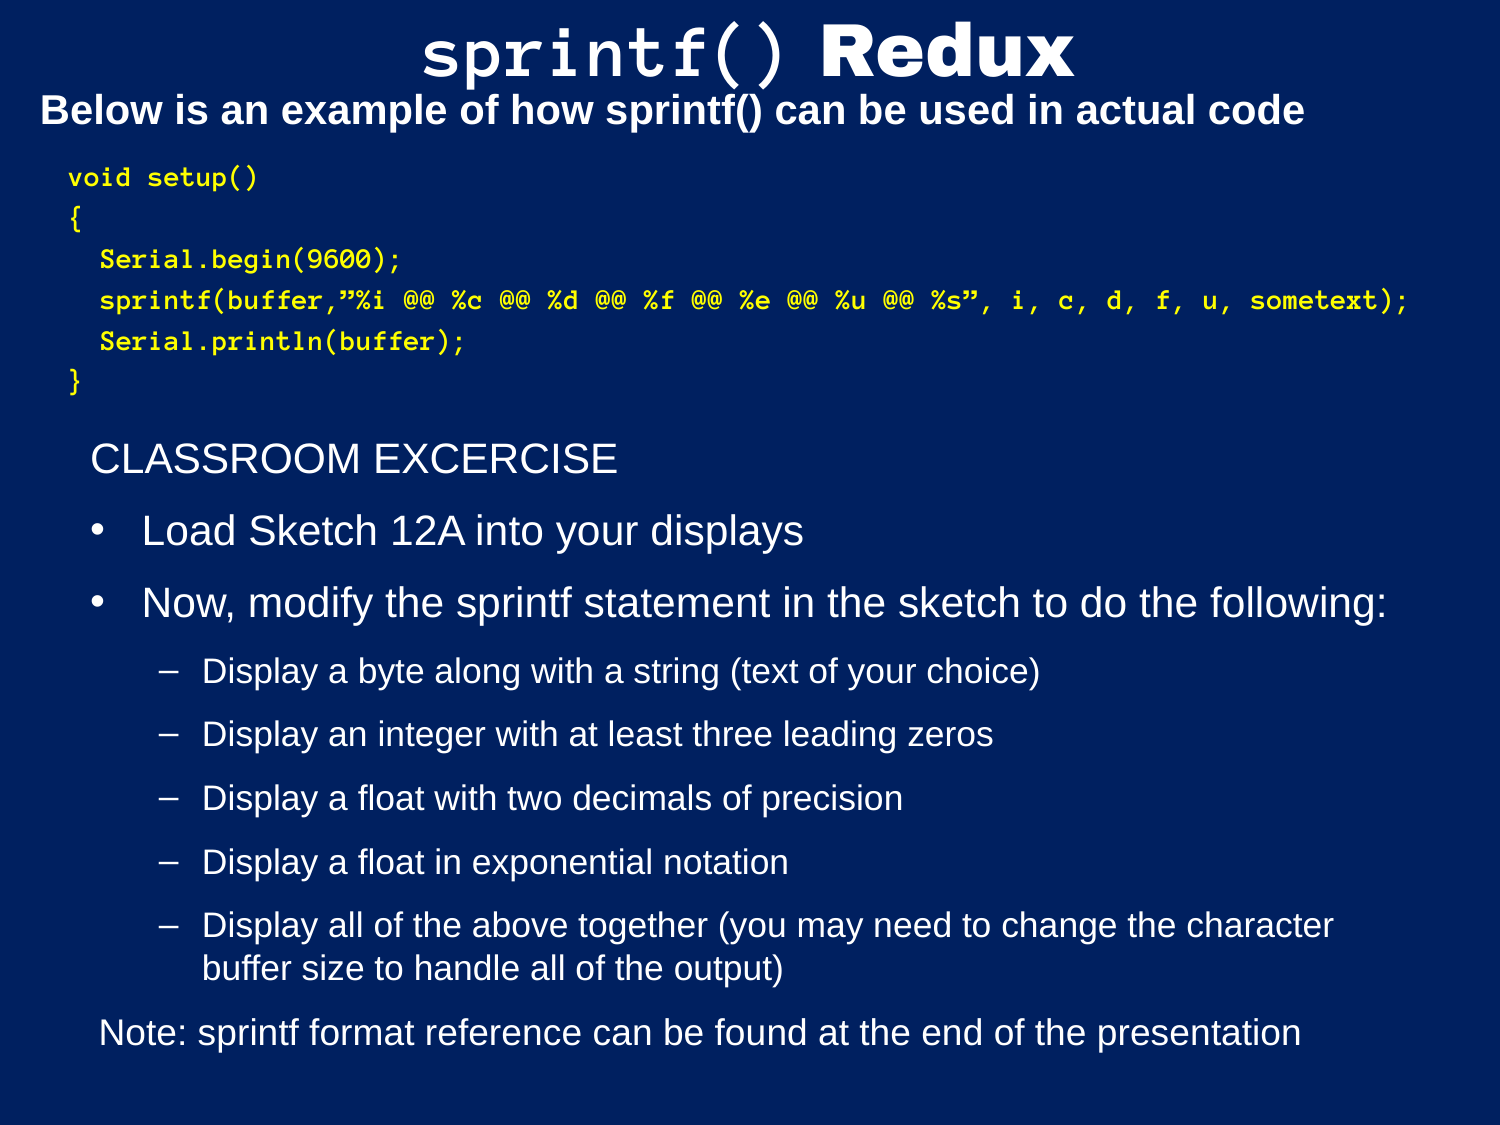

# sprintf() Redux
Below is an example of how sprintf() can be used in actual code
void setup()
{
  Serial.begin(9600);
  sprintf(buffer,”%i @@ %c @@ %d @@ %f @@ %e @@ %u @@ %s”, i, c, d, f, u, sometext);
  Serial.println(buffer);
}
CLASSROOM EXCERCISE
Load Sketch 12A into your displays
Now, modify the sprintf statement in the sketch to do the following:
Display a byte along with a string (text of your choice)
Display an integer with at least three leading zeros
Display a float with two decimals of precision
Display a float in exponential notation
Display all of the above together (you may need to change the character buffer size to handle all of the output)
Note: sprintf format reference can be found at the end of the presentation